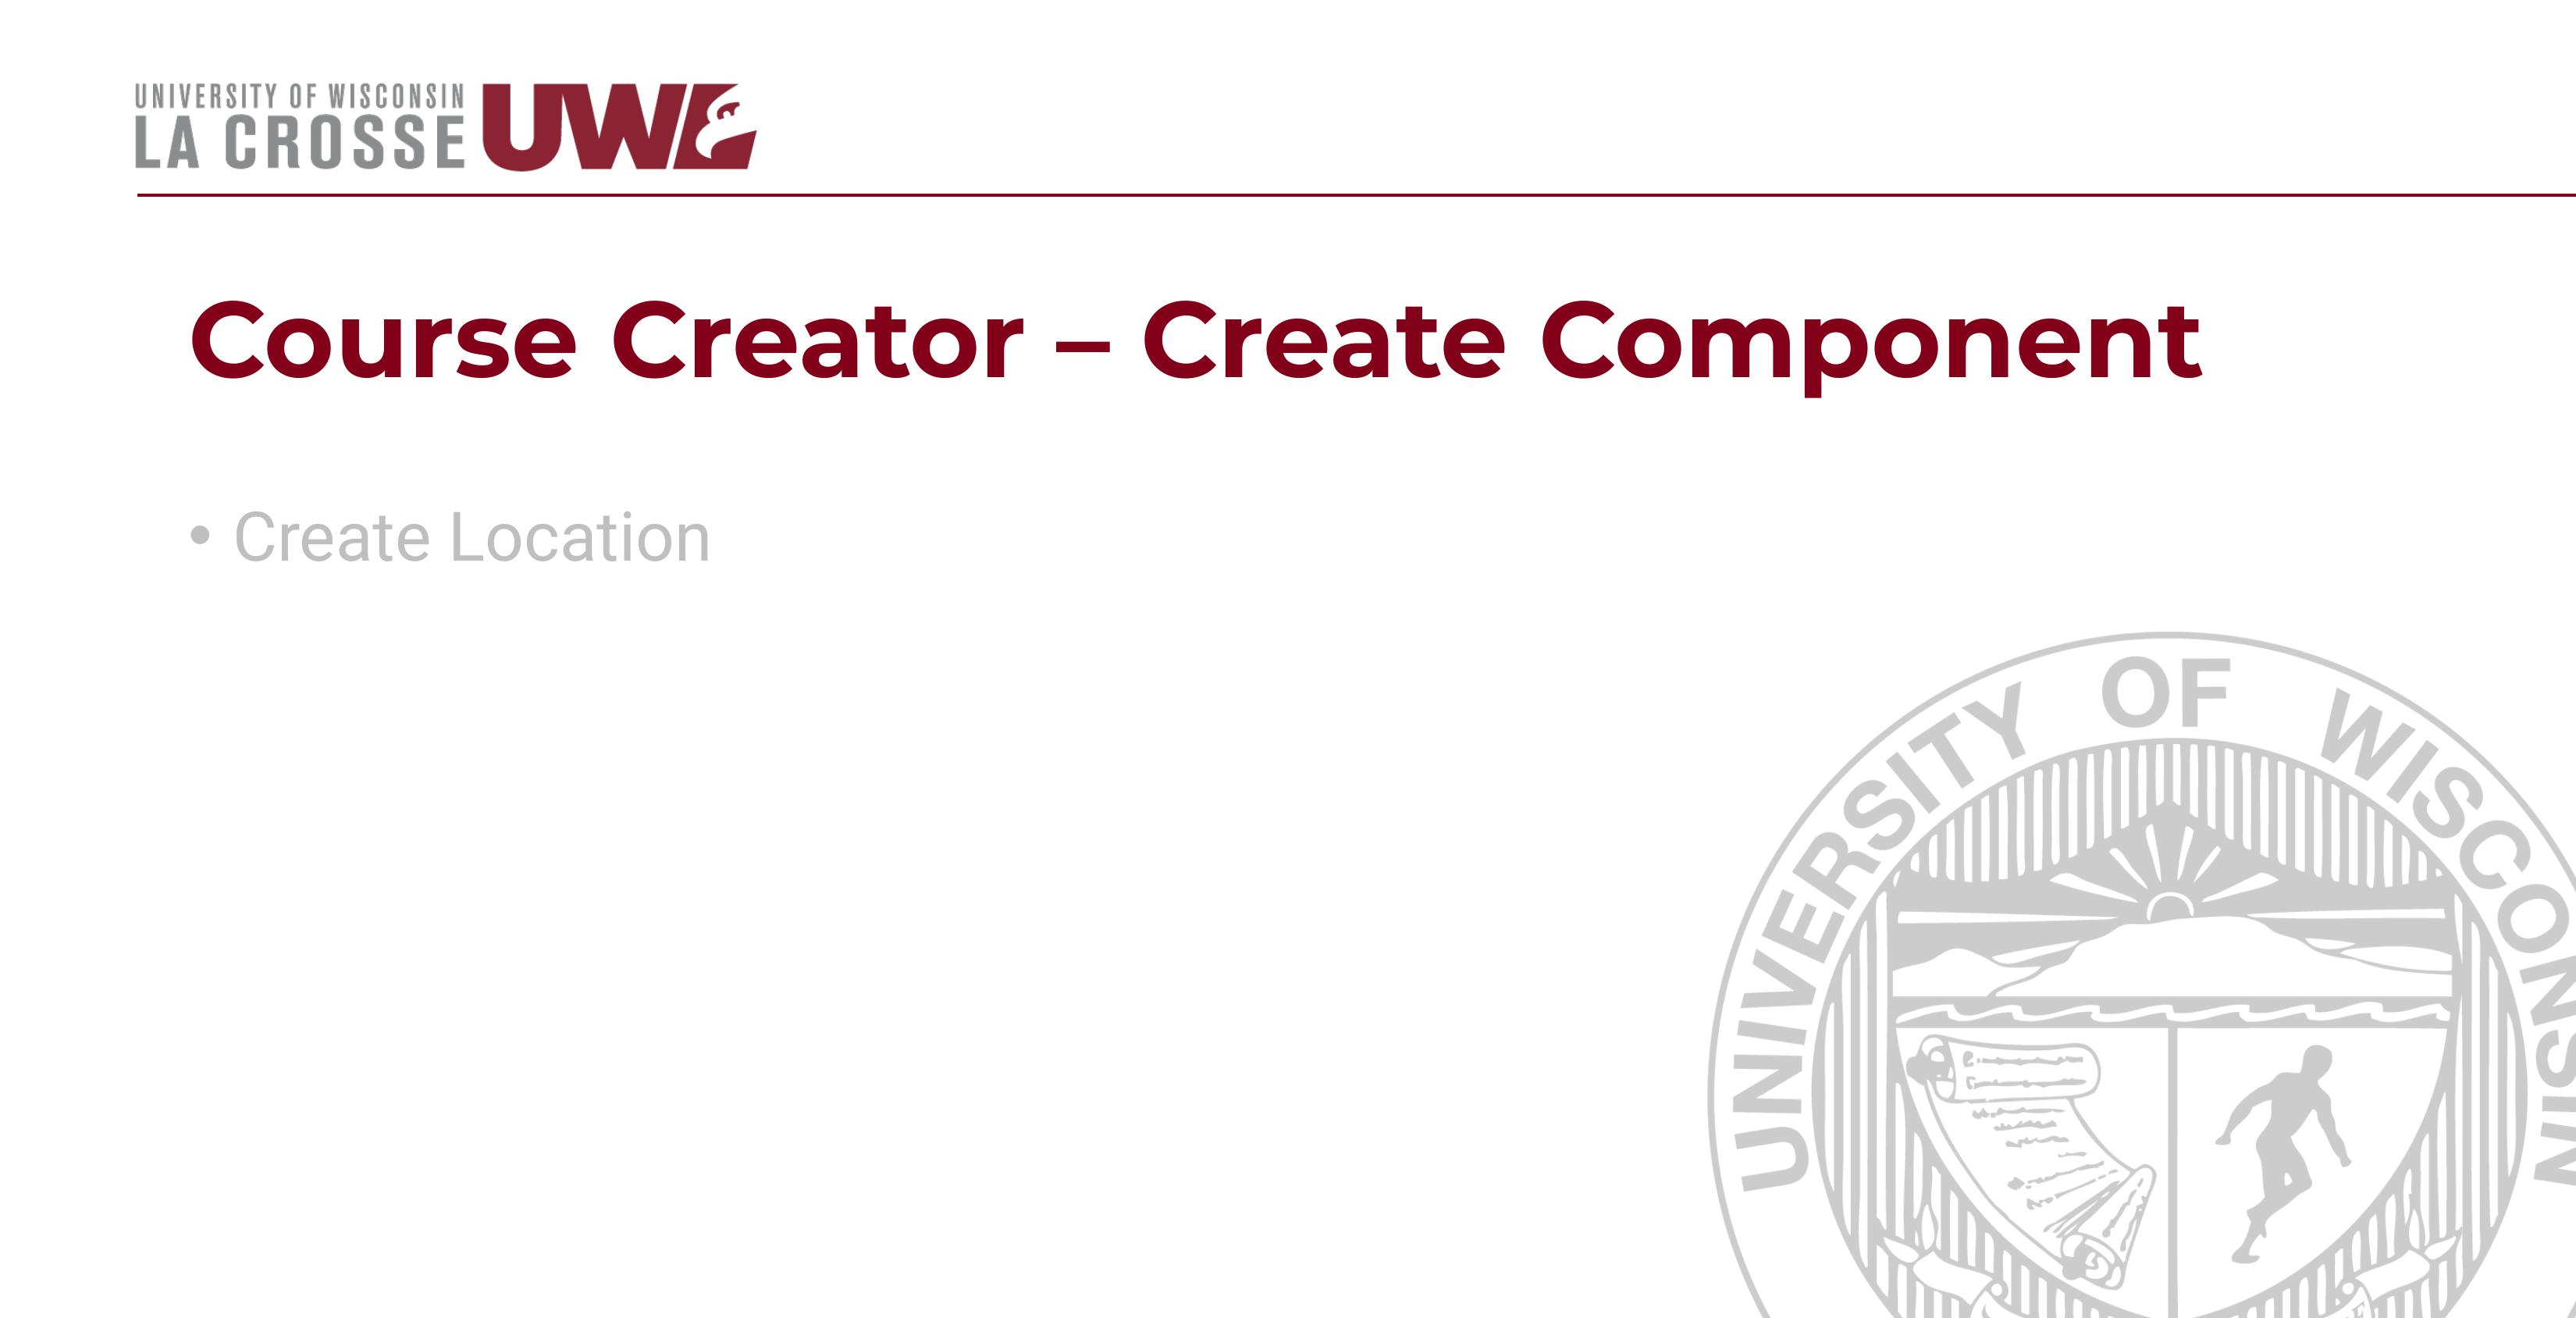

# Course Creator – Create Component
Create Location